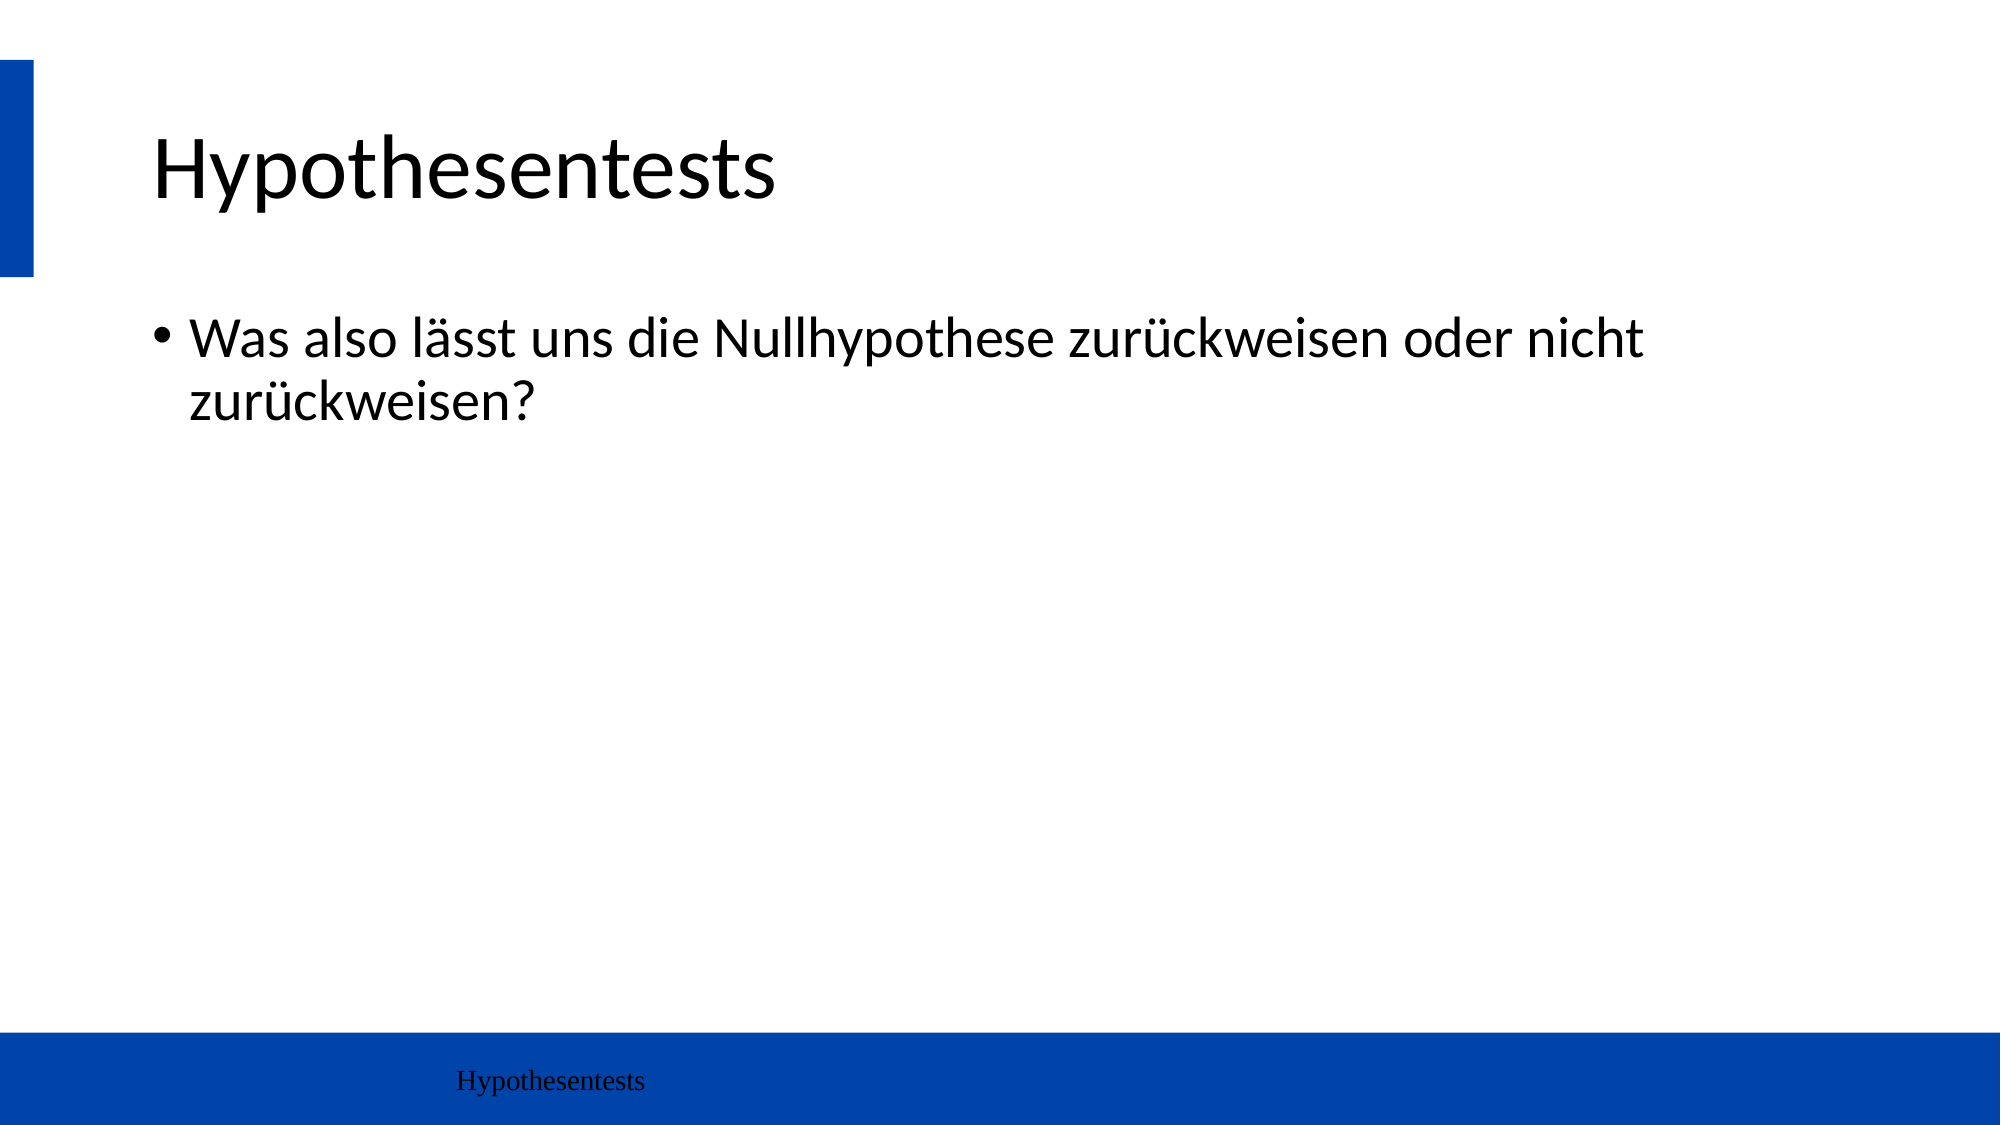

# Hypothesentests
Was also lässt uns die Nullhypothese zurückweisen oder nicht zurückweisen?
Hypothesentests